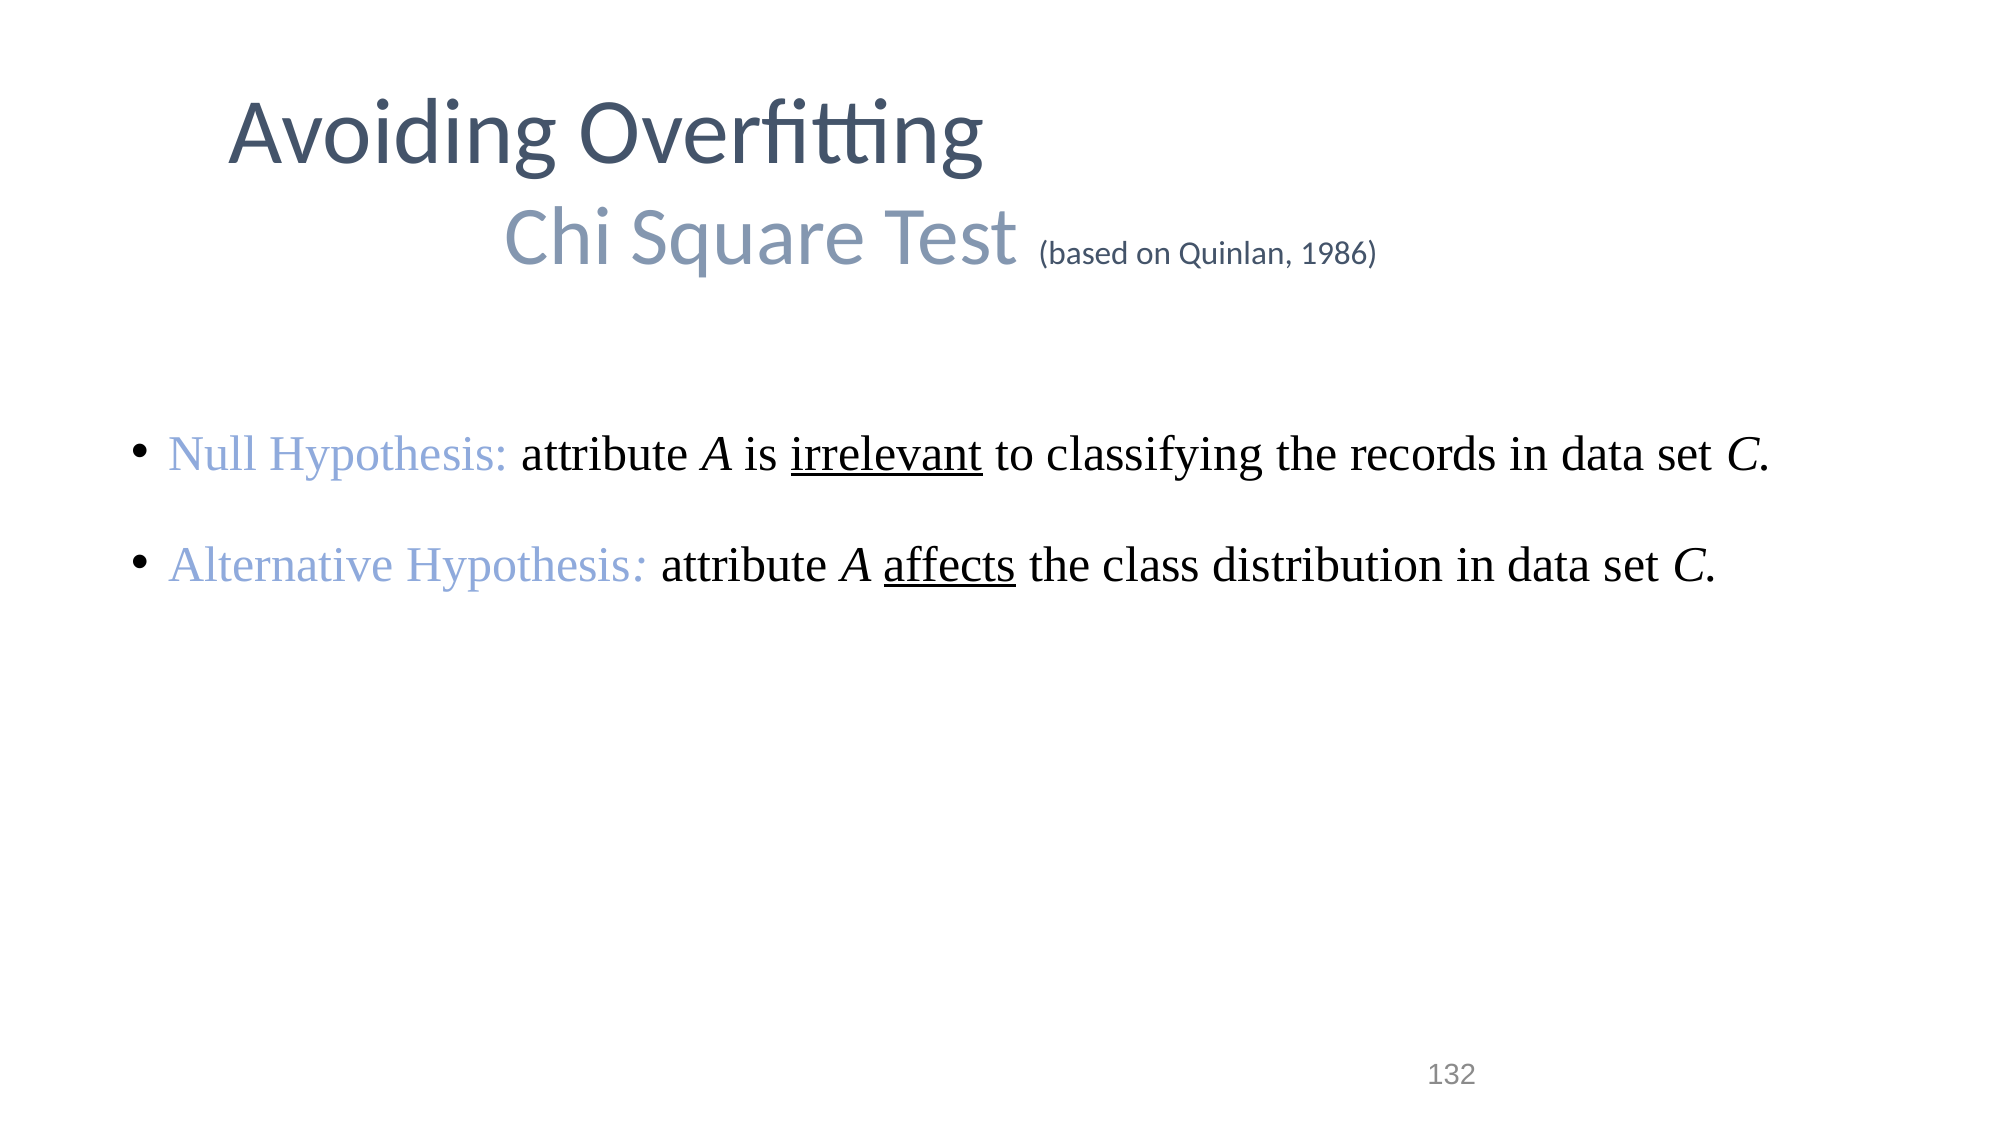

Avoiding Overfitting
             Chi Square Test (based on Quinlan, 1986)
Null Hypothesis: attribute A is irrelevant to classifying the records in data set C.
Alternative Hypothesis: attribute A affects the class distribution in data set C.

132